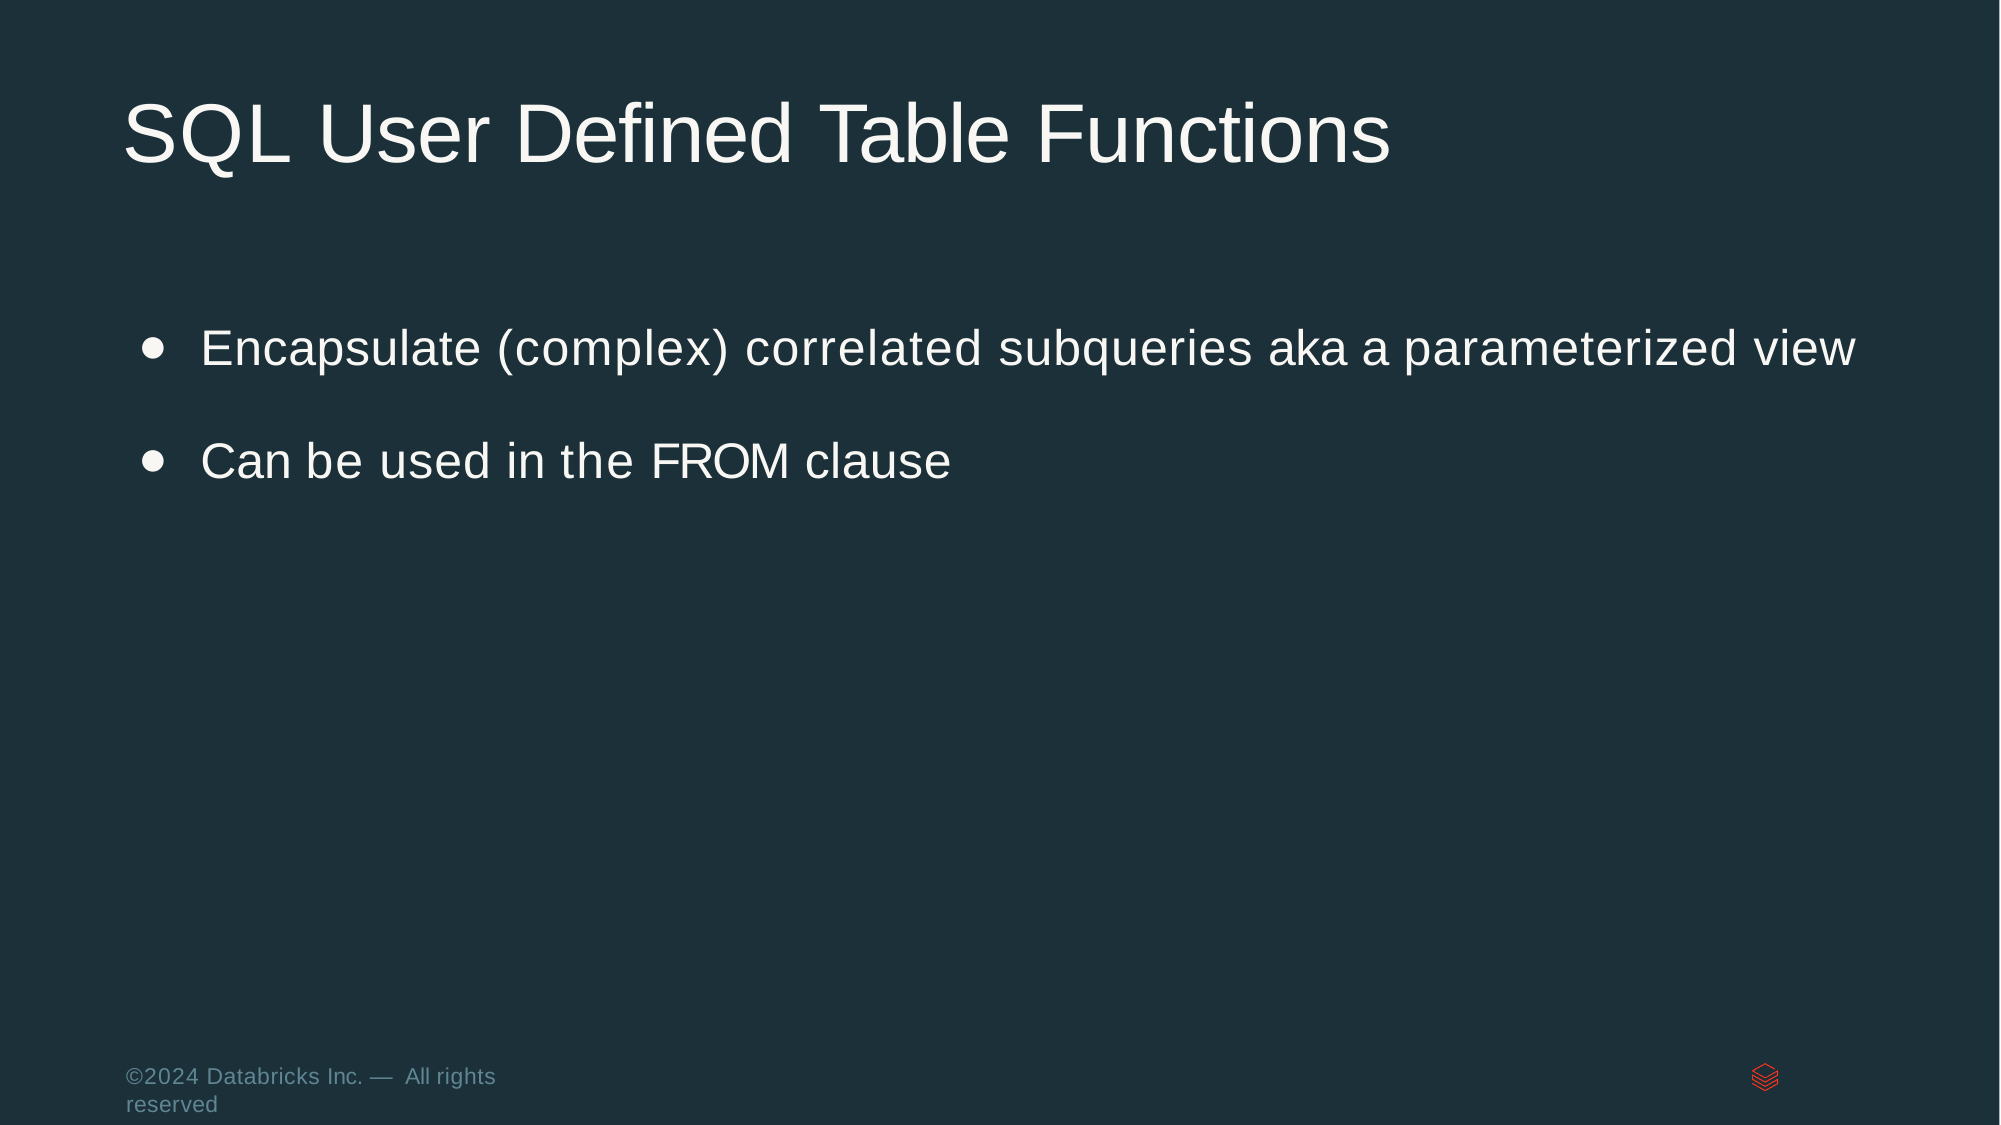

# SQL User Defined Table Functions
Encapsulate (complex) correlated subqueries aka a parameterized view
Can be used in the FROM clause
©2024 Databricks Inc. — All rights reserved